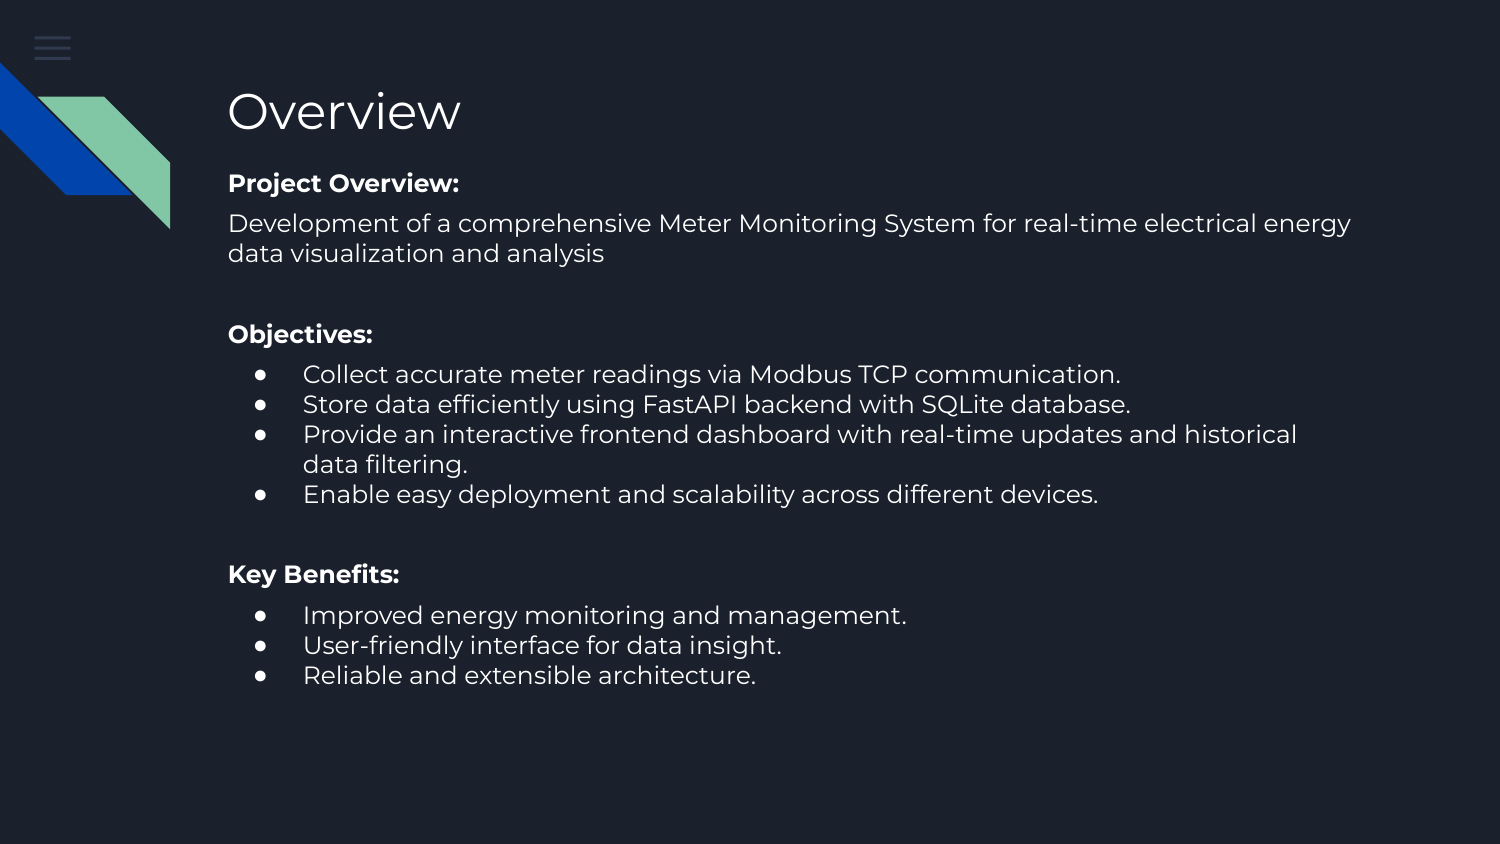

# Overview
Project Overview:
Development of a comprehensive Meter Monitoring System for real-time electrical energy data visualization and analysis

Objectives:
Collect accurate meter readings via Modbus TCP communication.
Store data efficiently using FastAPI backend with SQLite database.
Provide an interactive frontend dashboard with real-time updates and historical data filtering.
Enable easy deployment and scalability across different devices.

Key Benefits:
Improved energy monitoring and management.
User-friendly interface for data insight.
Reliable and extensible architecture.